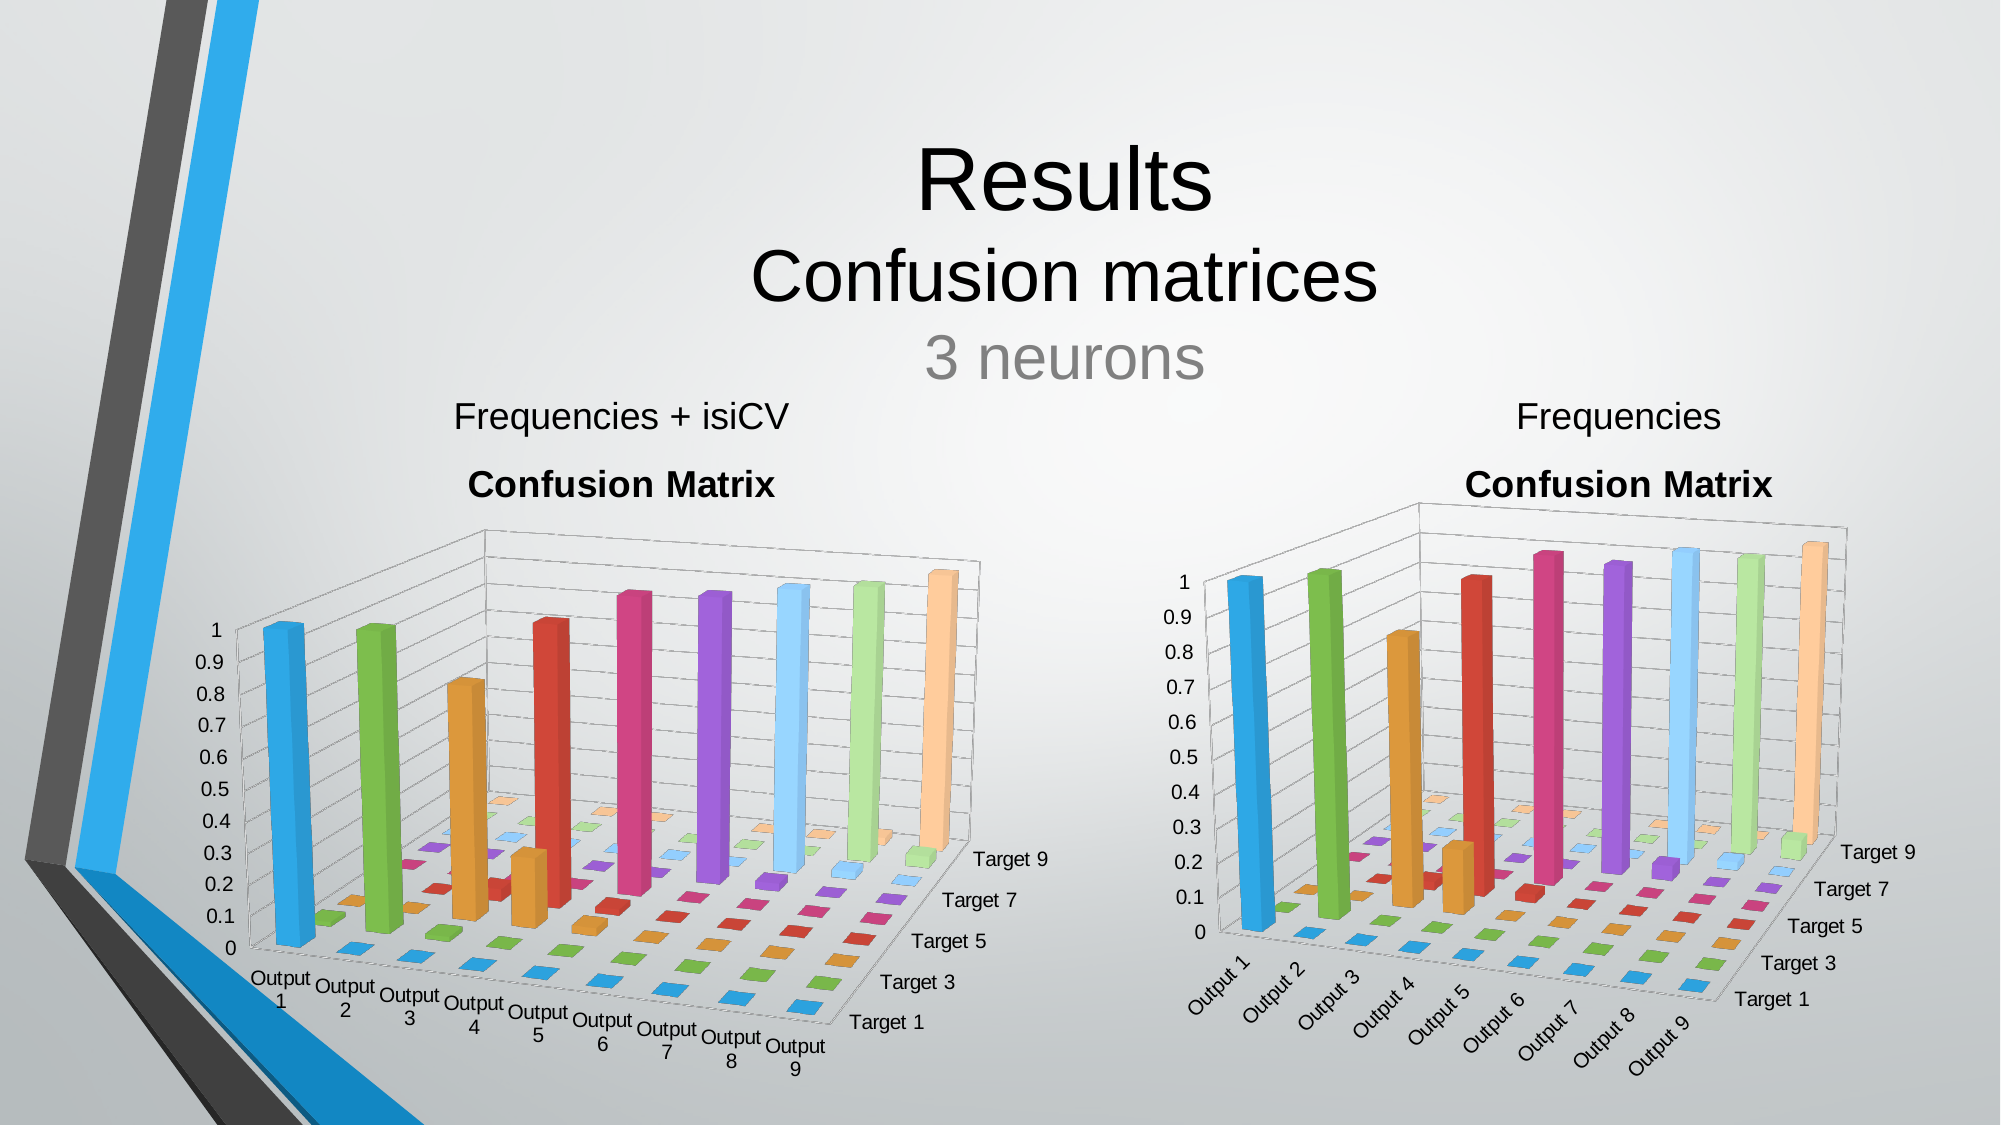

# Results Confusion matrices 3 neurons
Frequencies + isiCV
Frequencies

[unsupported chart]

[unsupported chart]